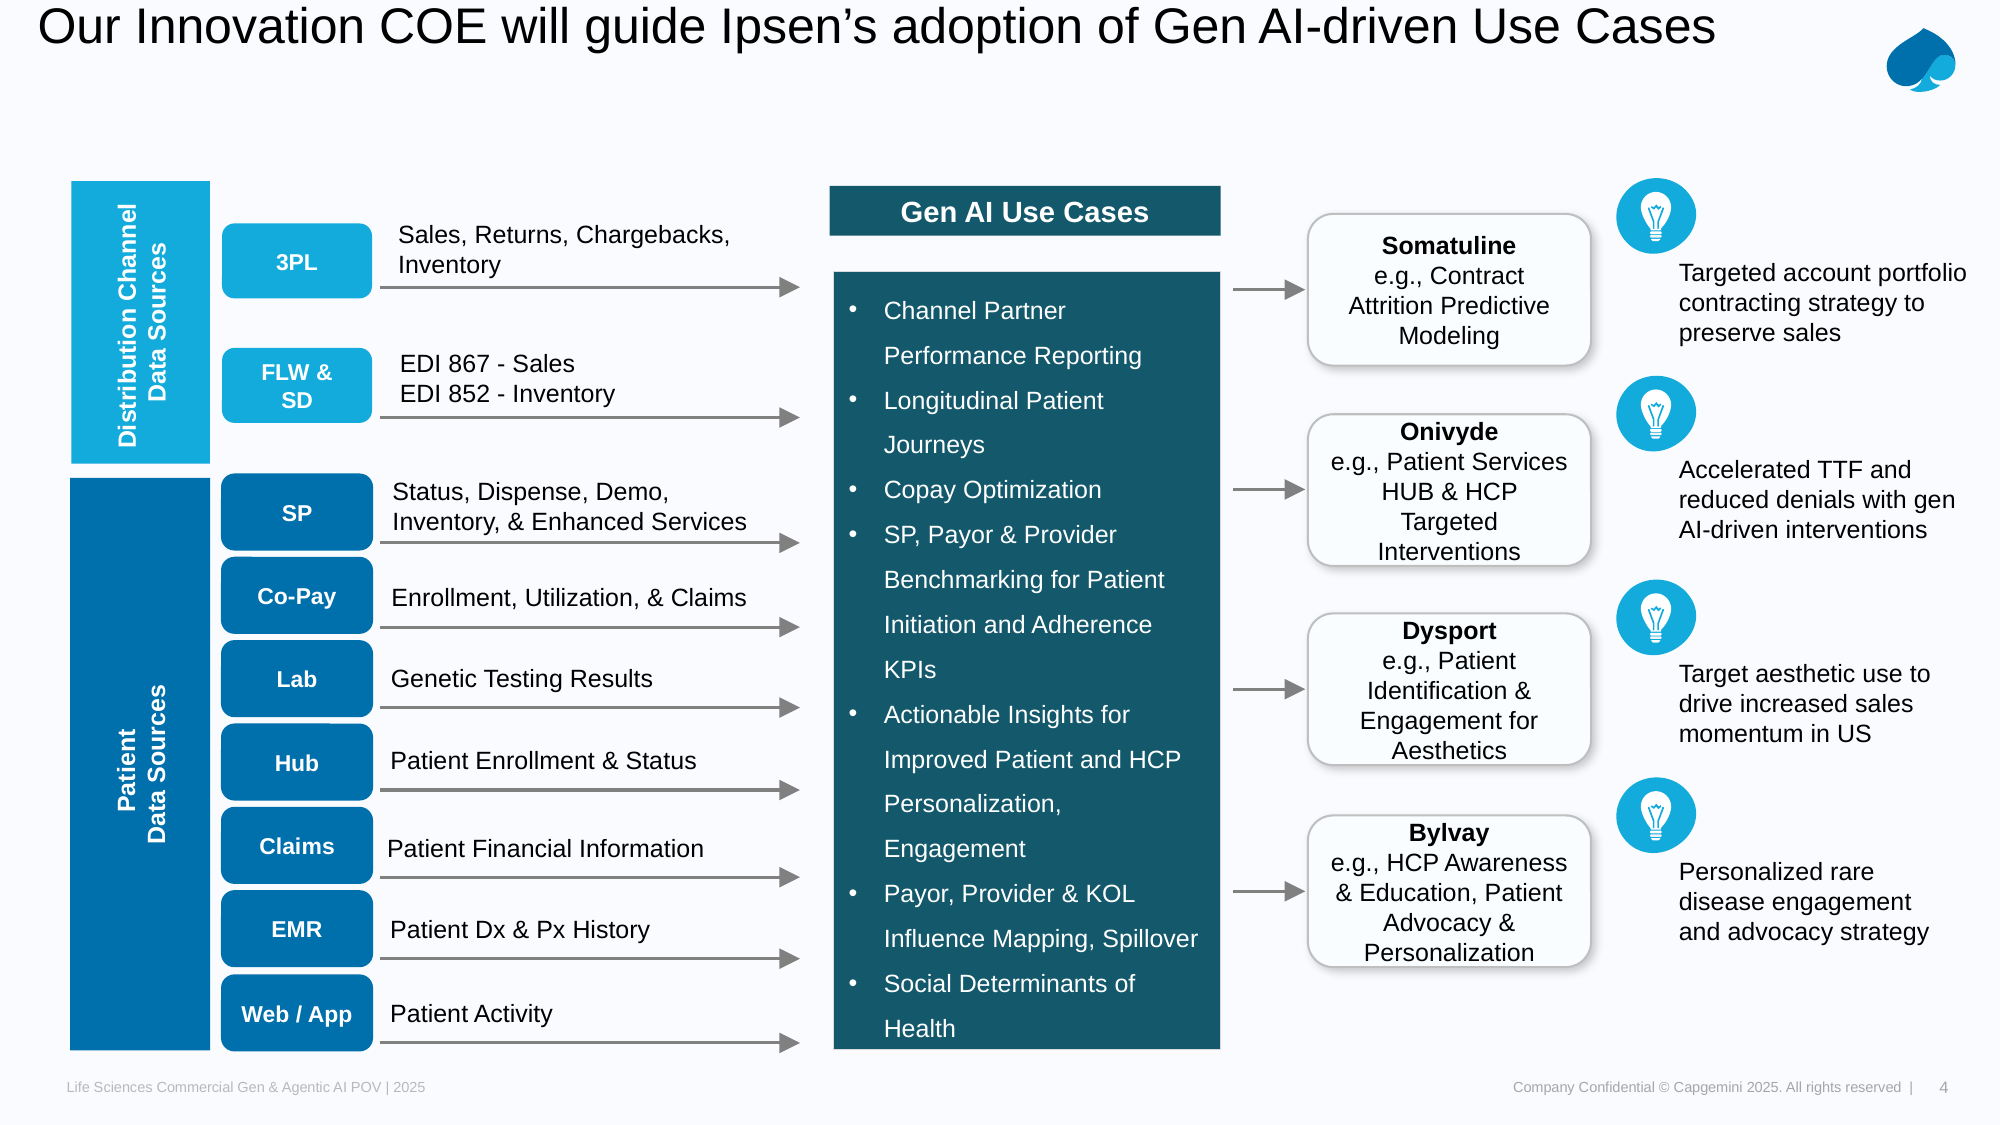

# Our Innovation COE will guide Ipsen’s adoption of Gen AI-driven Use Cases

Distribution Channel
Data Sources
Gen AI Use Cases
Sales, Returns, Chargebacks, Inventory
Somatuline
e.g., Contract Attrition Predictive Modeling
3PL
Targeted account portfolio contracting strategy to preserve sales
Channel Partner Performance Reporting
Longitudinal Patient Journeys
Copay Optimization
SP, Payor & Provider Benchmarking for Patient Initiation and Adherence KPIs
Actionable Insights for Improved Patient and HCP Personalization, Engagement
Payor, Provider & KOL Influence Mapping, Spillover
Social Determinants of Health
EDI 867 - Sales
EDI 852 - Inventory
FLW &
SD

Onivyde
e.g., Patient Services HUB & HCP Targeted Interventions
Accelerated TTF and reduced denials with gen AI-driven interventions
Status, Dispense, Demo,
Inventory, & Enhanced Services
SP
Patient
Data Sources
Co-Pay
Enrollment, Utilization, & Claims

Dysport
e.g., Patient Identification & Engagement for Aesthetics
Lab
Target aesthetic use to drive increased sales momentum in US
Genetic Testing Results
Hub
Patient Enrollment & Status

Claims
Bylvay
e.g., HCP Awareness & Education, Patient Advocacy & Personalization
Patient Financial Information
Personalized rare disease engagement and advocacy strategy
EMR
Patient Dx & Px History
Web / App
Patient Activity